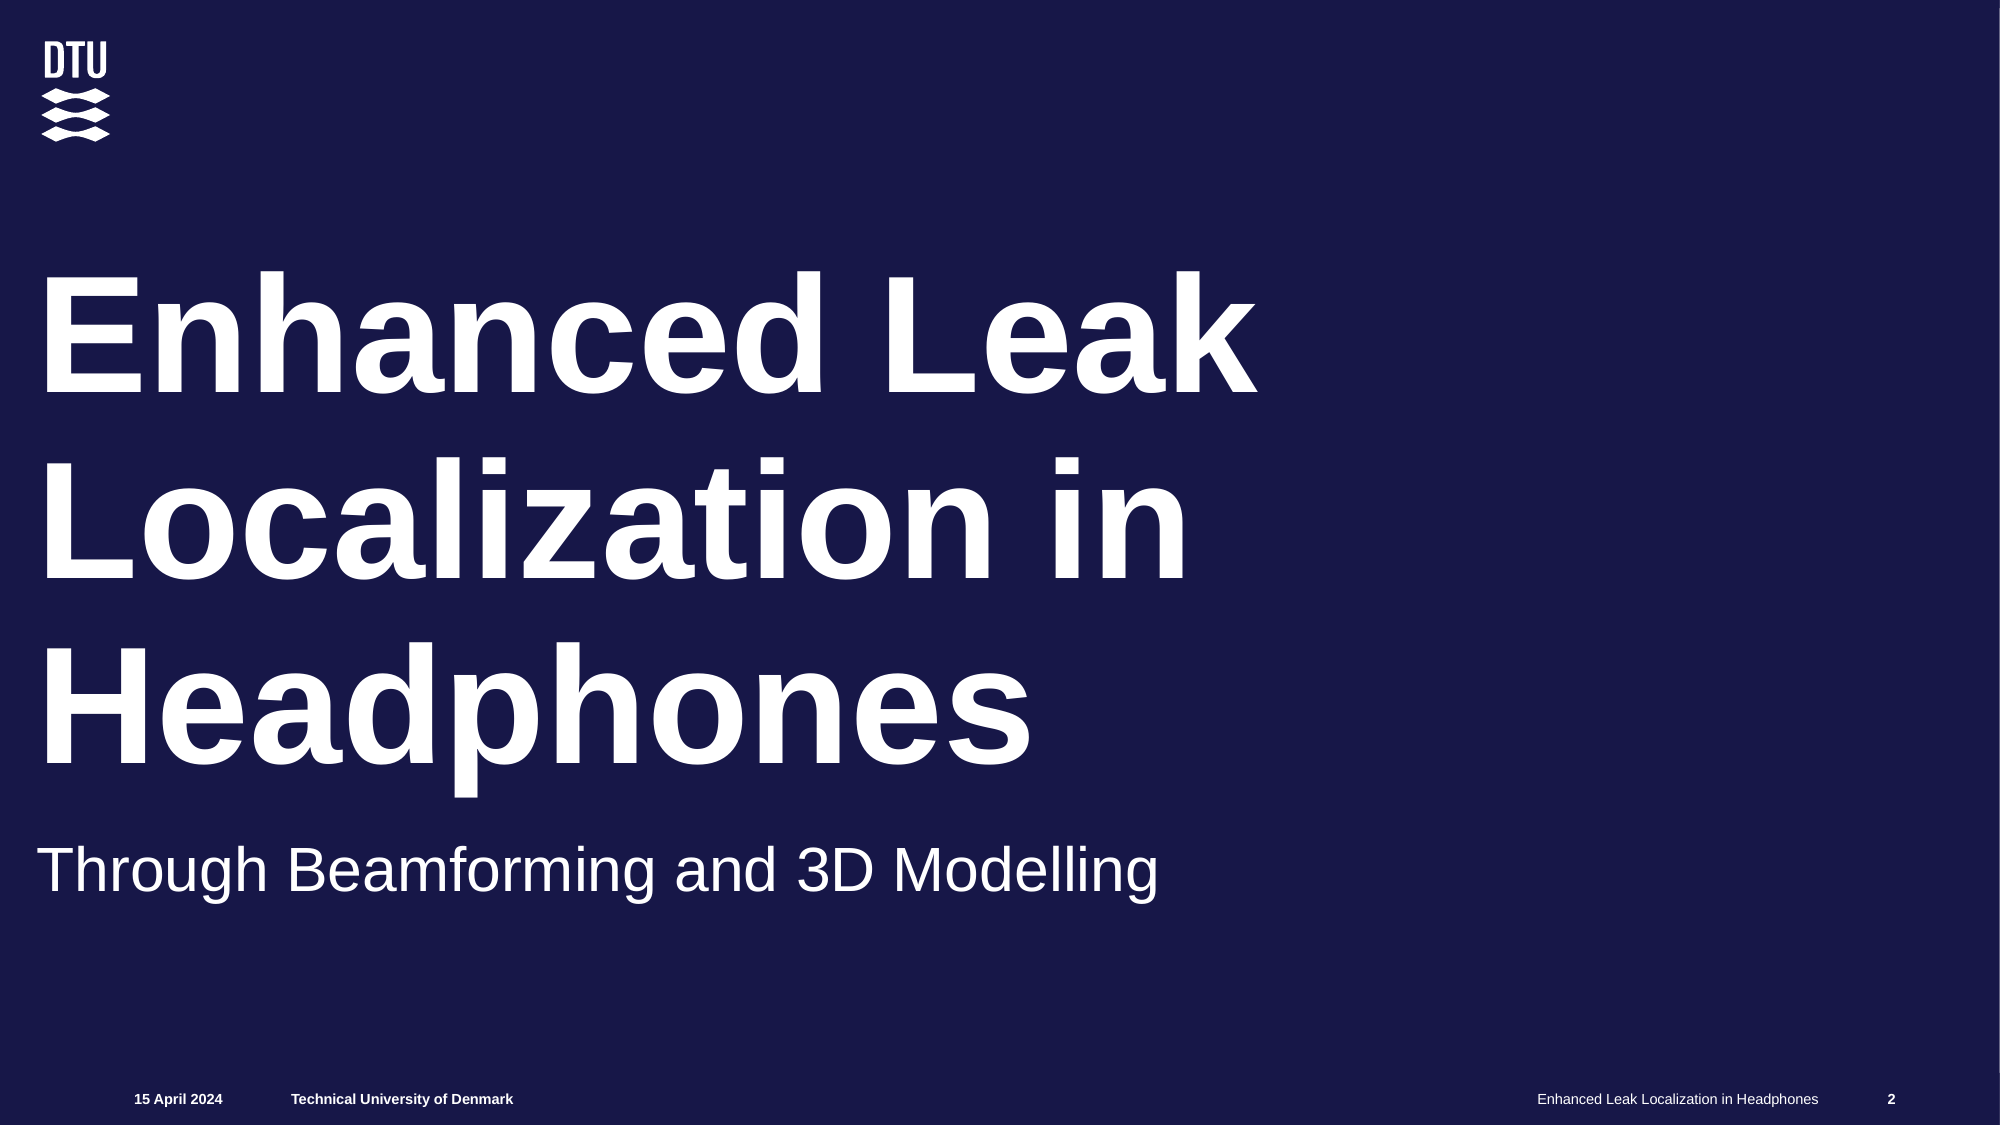

# Enhanced Leak Localization in Headphones
Through Beamforming and 3D Modelling
15 April 2024
Enhanced Leak Localization in Headphones
2